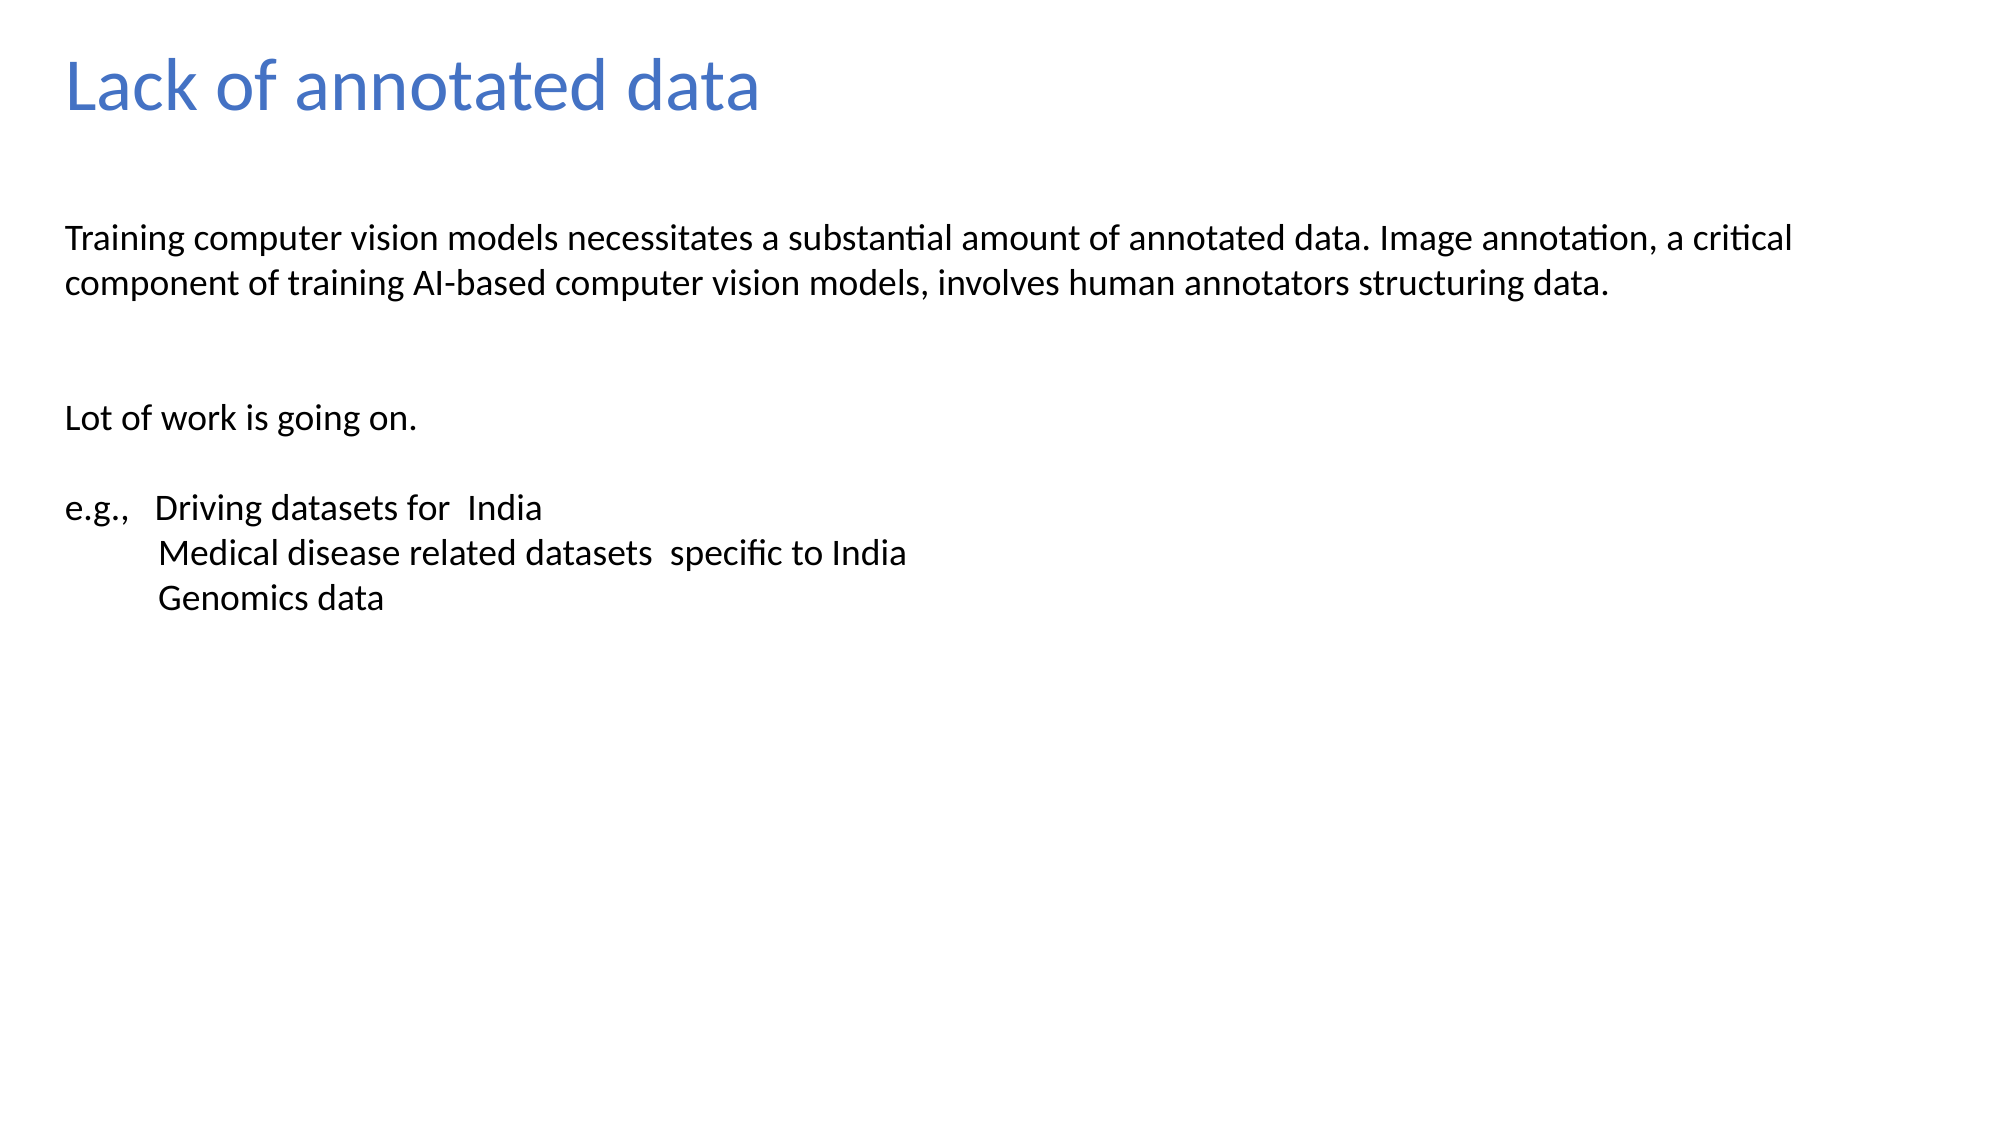

# Lack of annotated data
Training computer vision models necessitates a substantial amount of annotated data. Image annotation, a critical component of training AI-based computer vision models, involves human annotators structuring data.

Lot of work is going on.

e.g.,   Driving datasets for  India
           Medical disease related datasets  specific to India
           Genomics data